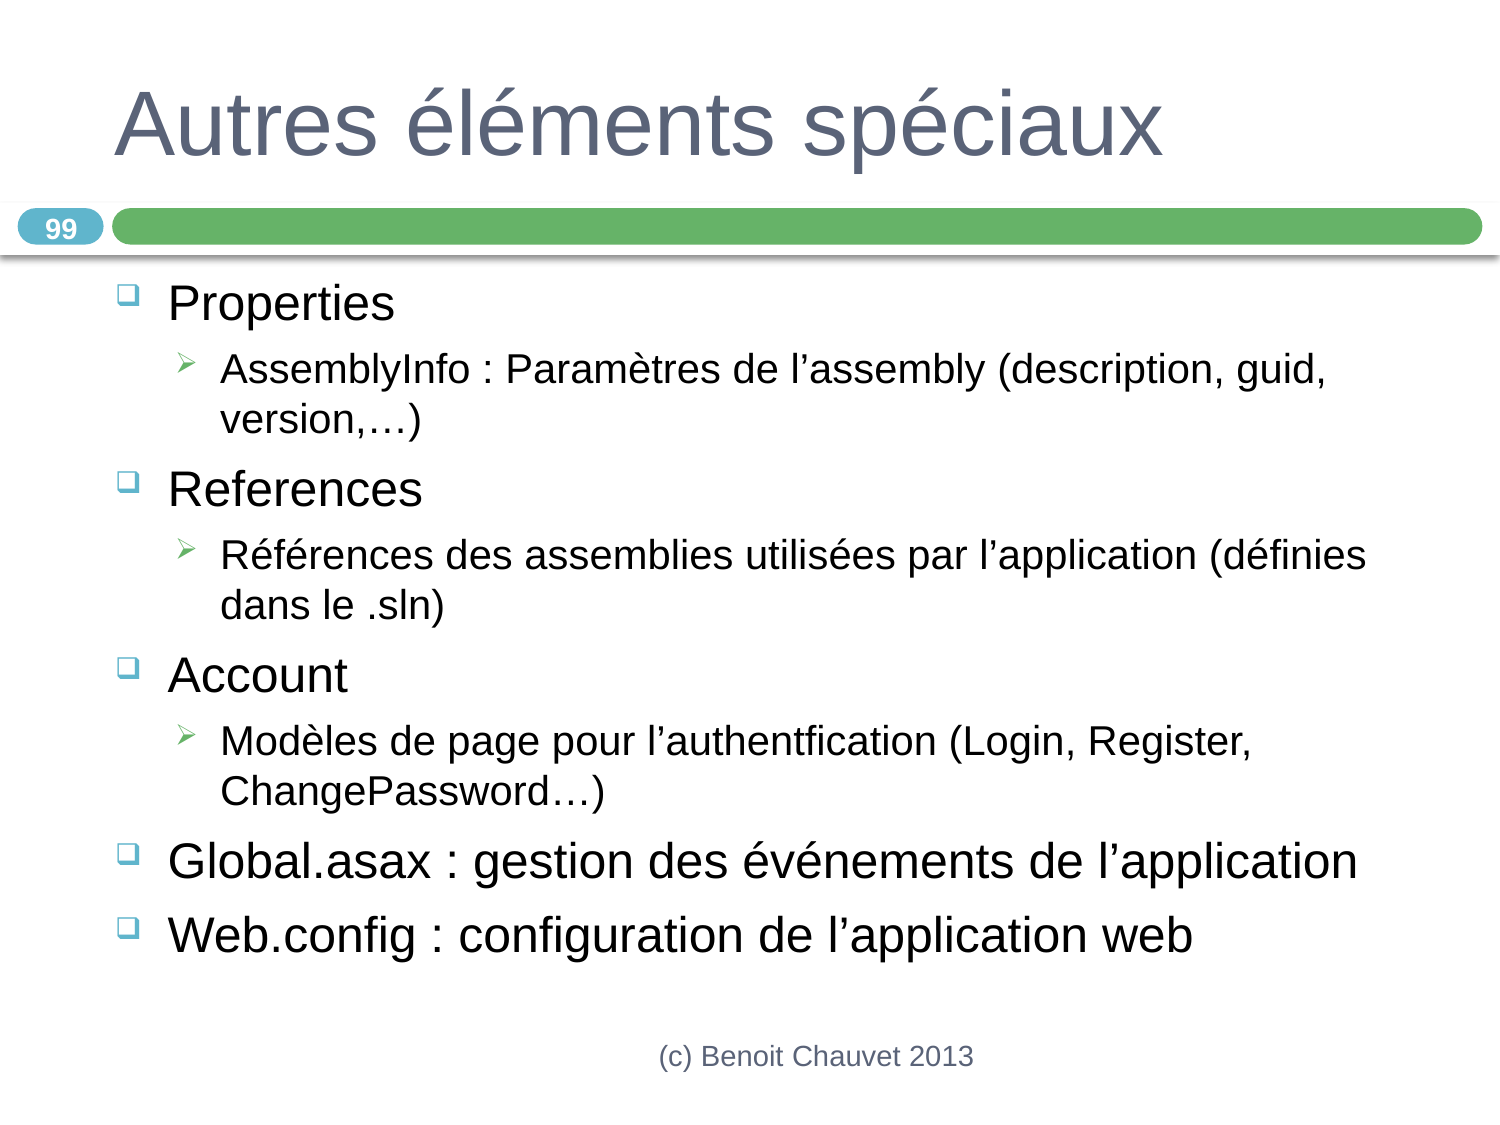

# Autres éléments spéciaux
99
Properties
AssemblyInfo : Paramètres de l’assembly (description, guid, version,…)
References
Références des assemblies utilisées par l’application (définies dans le .sln)
Account
Modèles de page pour l’authentfication (Login, Register, ChangePassword…)
Global.asax : gestion des événements de l’application
Web.config : configuration de l’application web
(c) Benoit Chauvet 2013